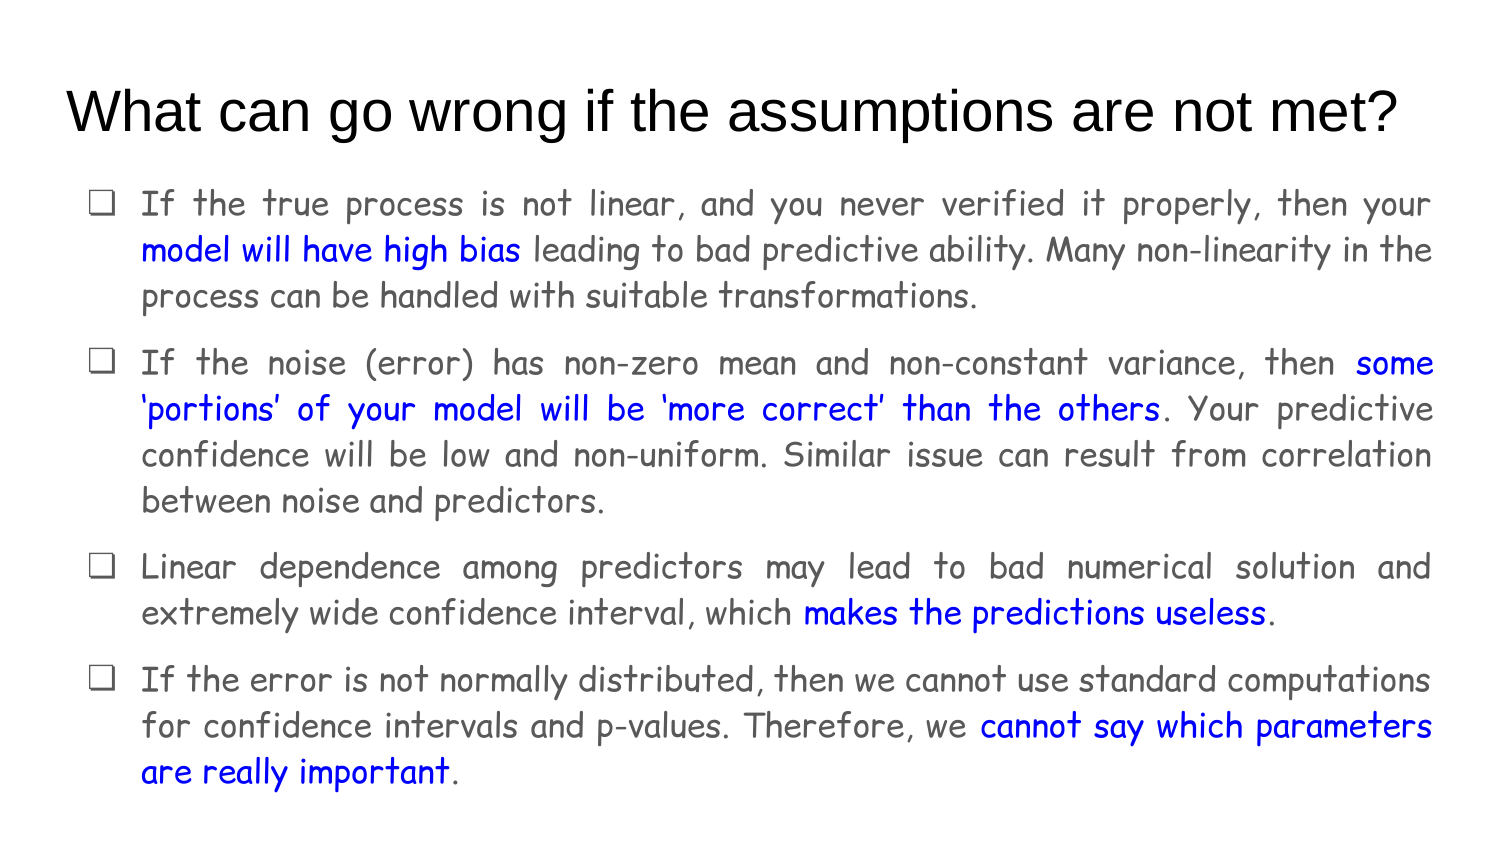

# What can go wrong if the assumptions are not met?
If the true process is not linear, and you never verified it properly, then your model will have high bias leading to bad predictive ability. Many non-linearity in the process can be handled with suitable transformations.
If the noise (error) has non-zero mean and non-constant variance, then some ‘portions’ of your model will be ‘more correct’ than the others. Your predictive confidence will be low and non-uniform. Similar issue can result from correlation between noise and predictors.
Linear dependence among predictors may lead to bad numerical solution and extremely wide confidence interval, which makes the predictions useless.
If the error is not normally distributed, then we cannot use standard computations for confidence intervals and p-values. Therefore, we cannot say which parameters are really important.